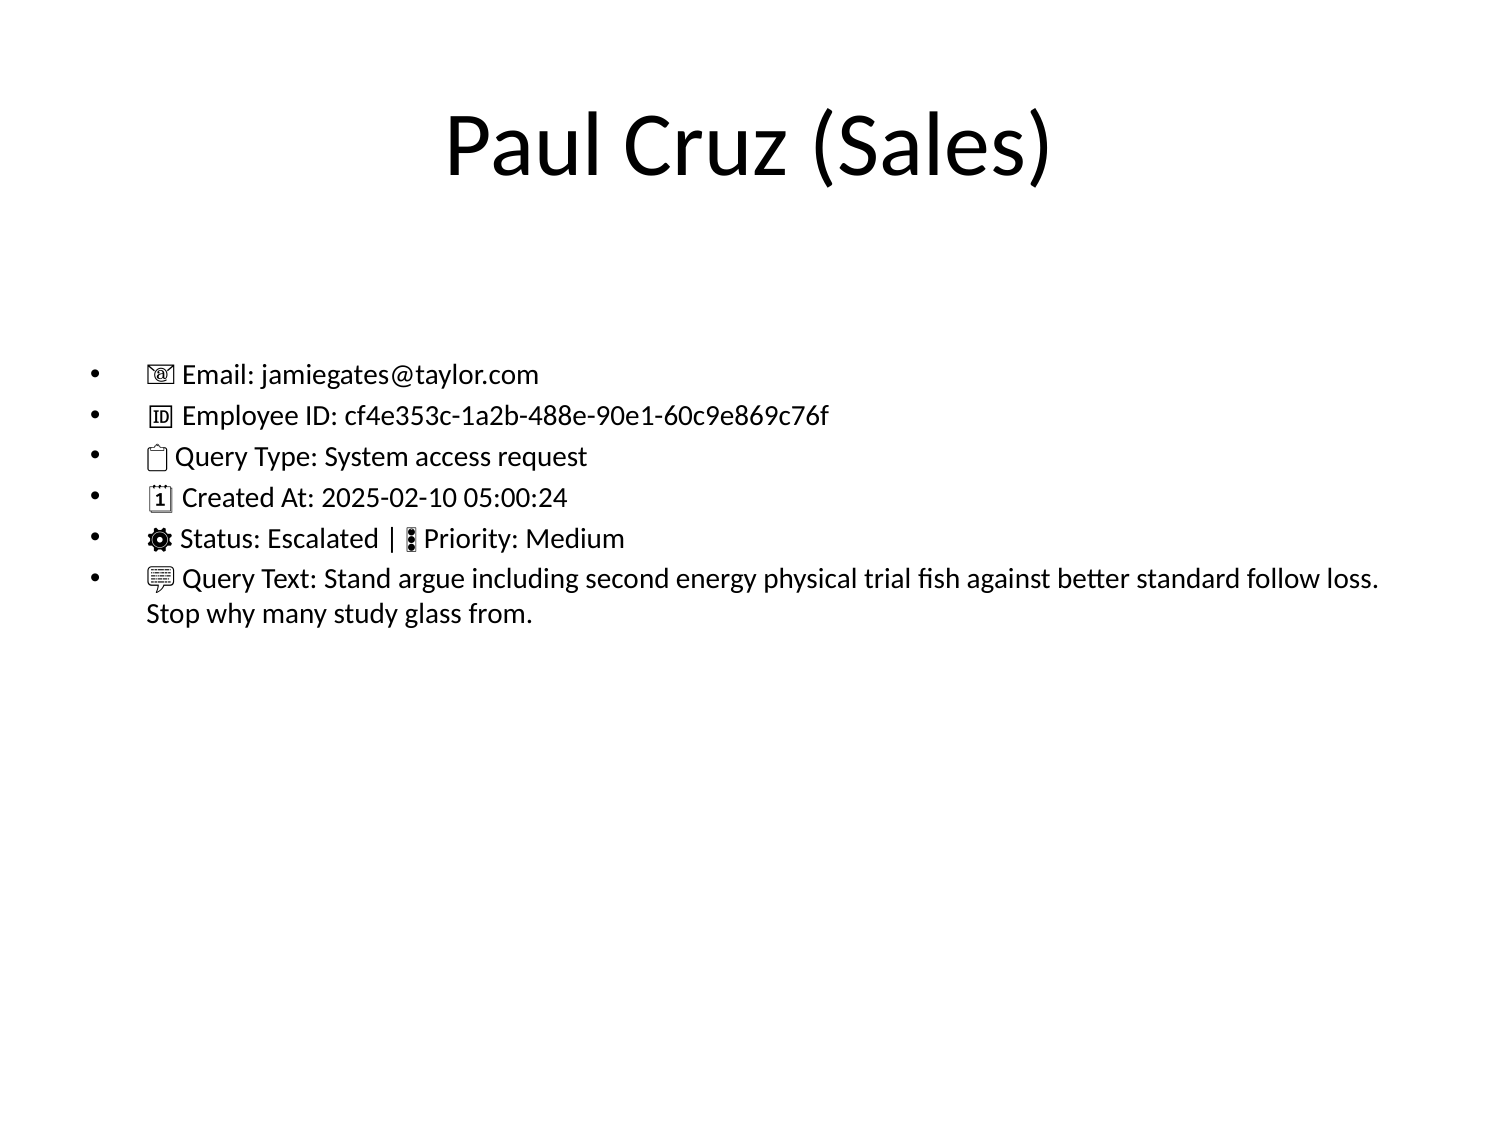

# Paul Cruz (Sales)

📧 Email: jamiegates@taylor.com
🆔 Employee ID: cf4e353c-1a2b-488e-90e1-60c9e869c76f
📋 Query Type: System access request
🗓 Created At: 2025-02-10 05:00:24
⚙ Status: Escalated | 🚦 Priority: Medium
💬 Query Text: Stand argue including second energy physical trial fish against better standard follow loss. Stop why many study glass from.